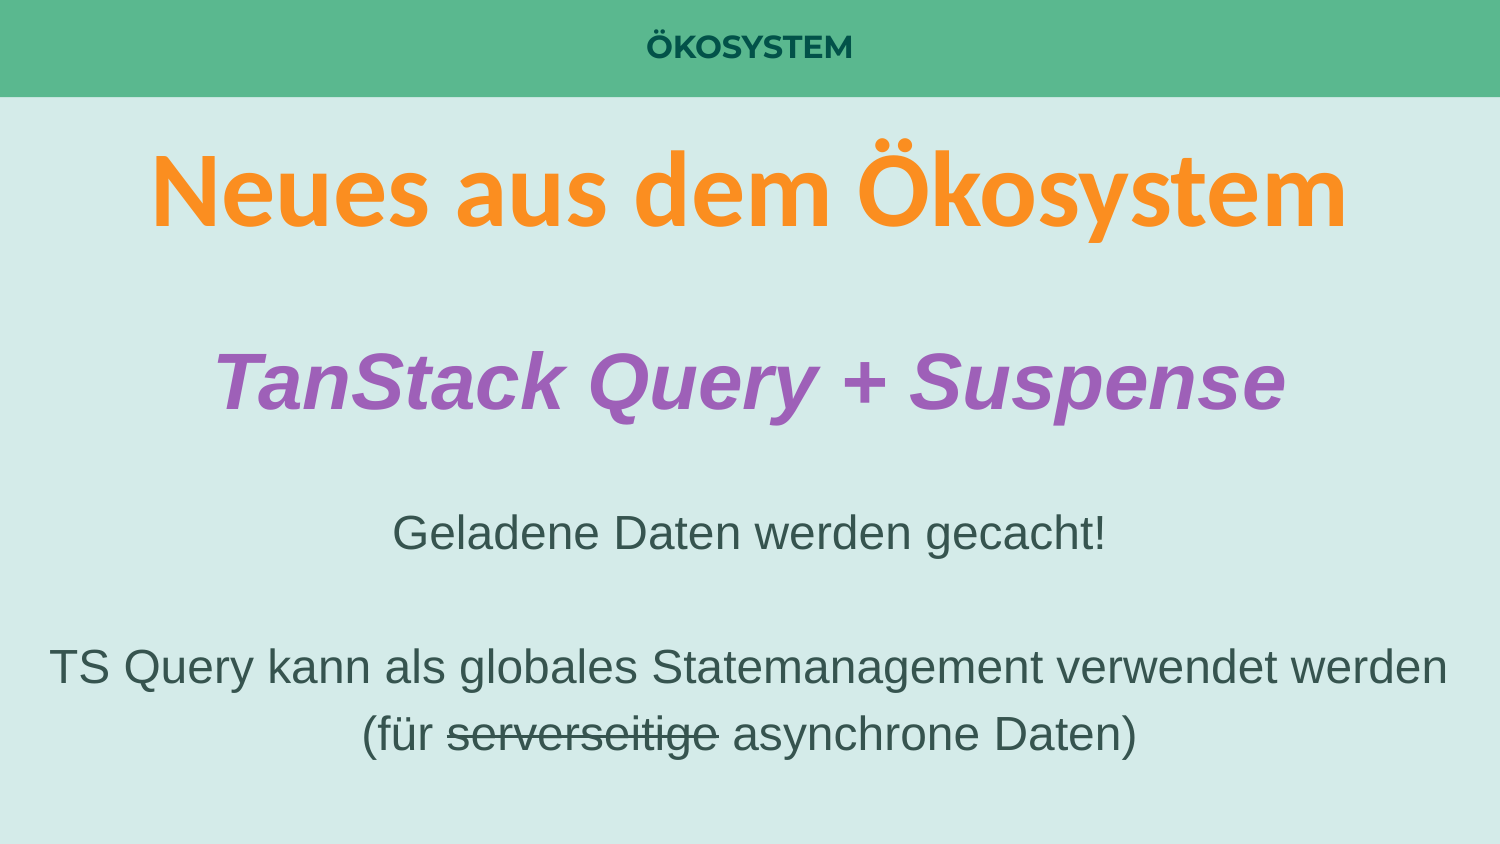

# Ökosystem
Neues aus dem Ökosystem

TanStack Query + Suspense

Geladene Daten werden gecacht!

TS Query kann als globales Statemanagement verwendet werden
(für serverseitige asynchrone Daten)